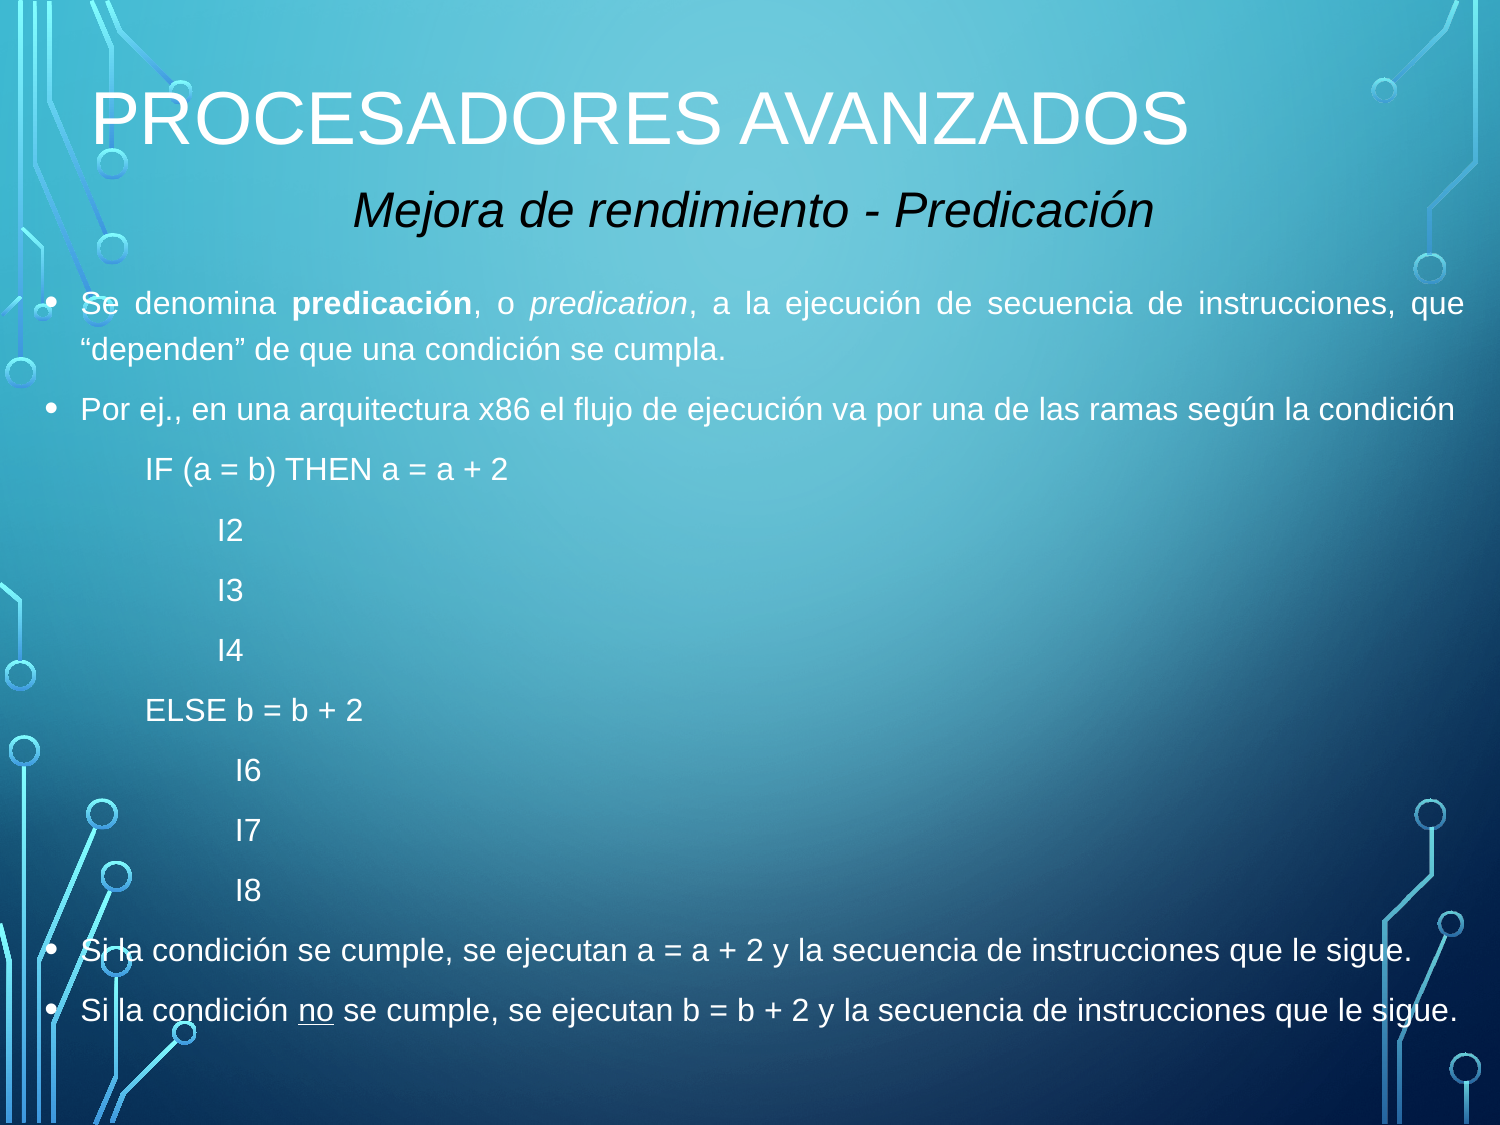

# Procesadores Avanzados
Mejora de rendimiento - Predicación
Se denomina predicación, o predication, a la ejecución de secuencia de instrucciones, que “dependen” de que una condición se cumpla.
Por ej., en una arquitectura x86 el flujo de ejecución va por una de las ramas según la condición
	IF (a = b) THEN a = a + 2
		        I2
		        I3
		        I4
	ELSE b = b + 2
	          I6
	          I7
	          I8
Si la condición se cumple, se ejecutan a = a + 2 y la secuencia de instrucciones que le sigue.
Si la condición no se cumple, se ejecutan b = b + 2 y la secuencia de instrucciones que le sigue.